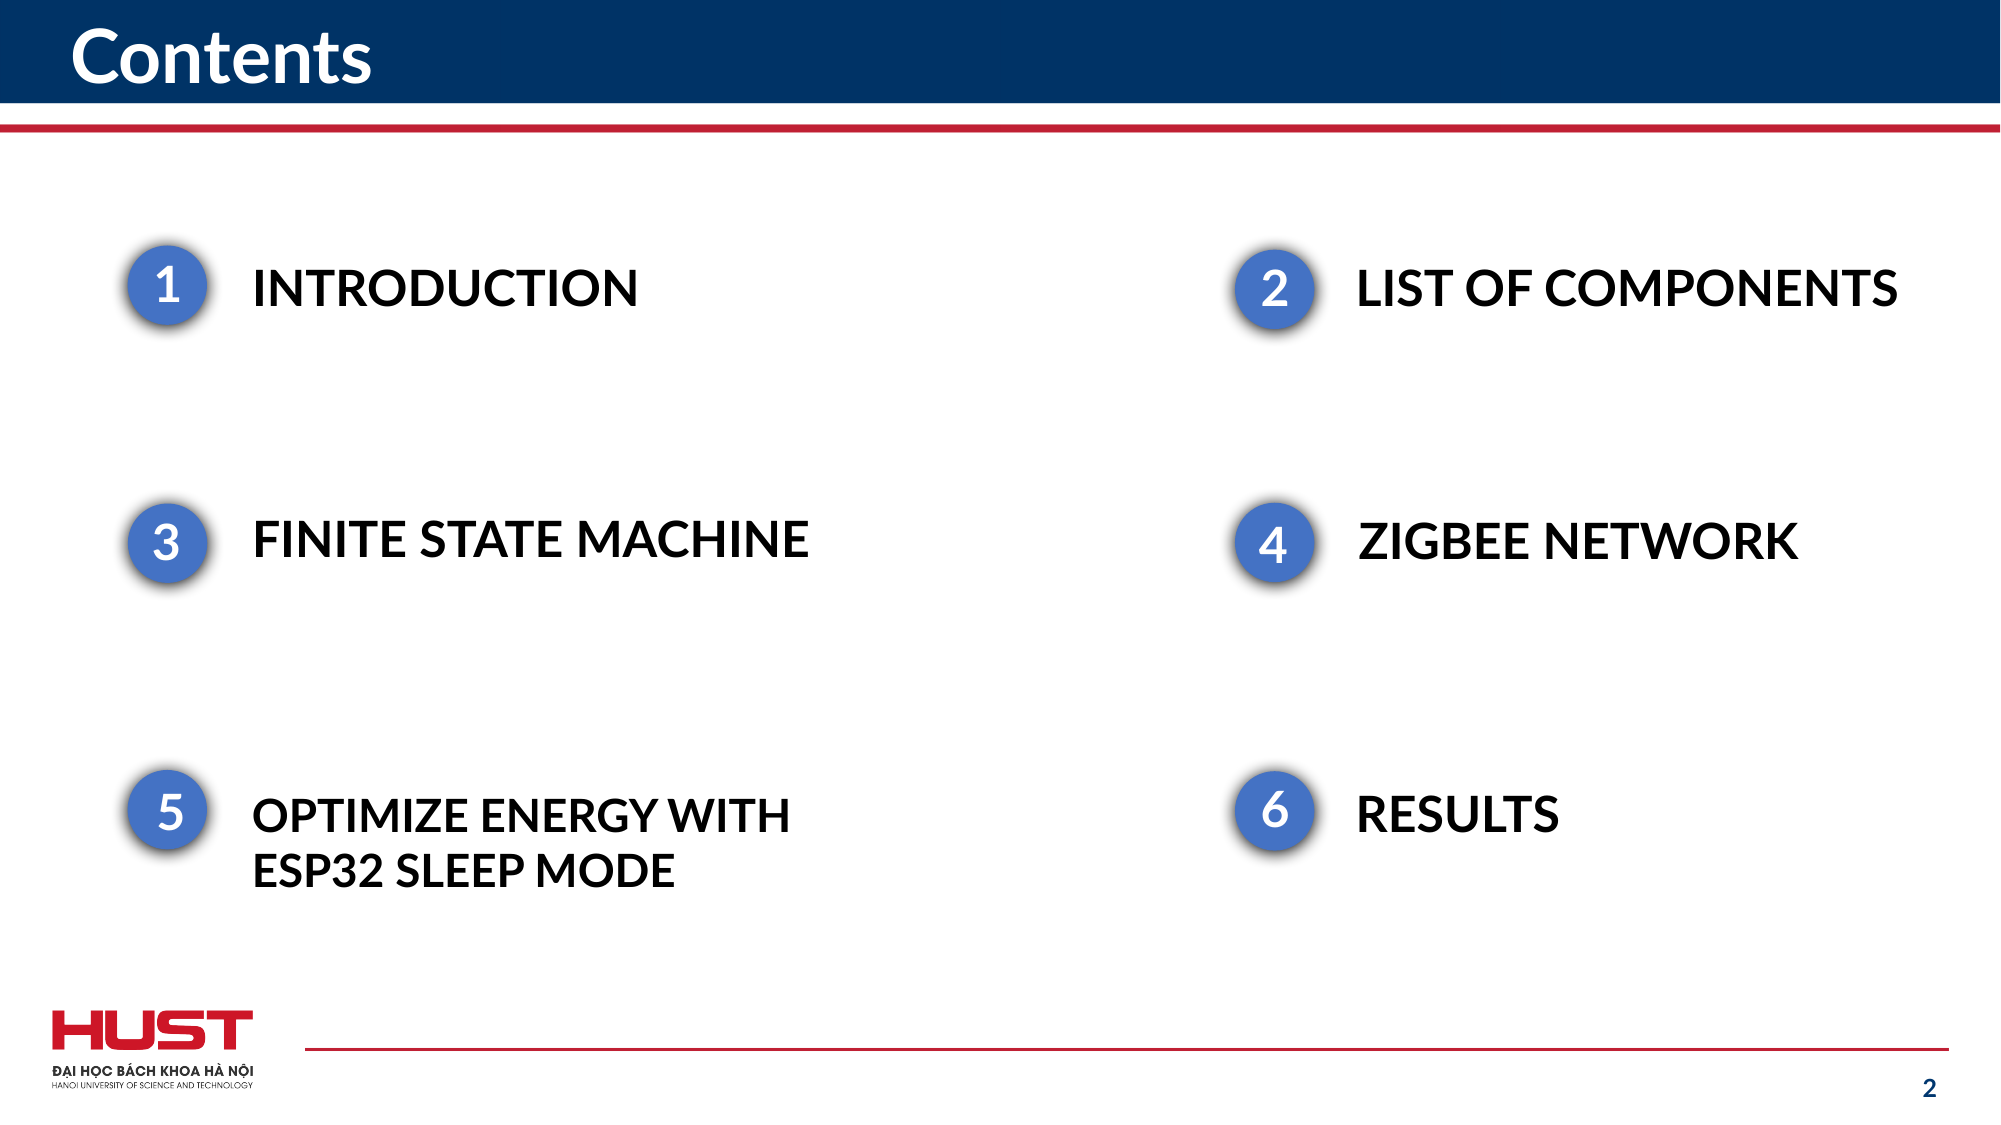

# Contents
1

INTRODUCTION
2

LIST OF COMPONENTS
FINITE STATE MACHINE
ZIGBEE NETWORK

3

4

6

5
RESULTS
OPTIMIZE ENERGY WITH ESP32 SLEEP MODE
2